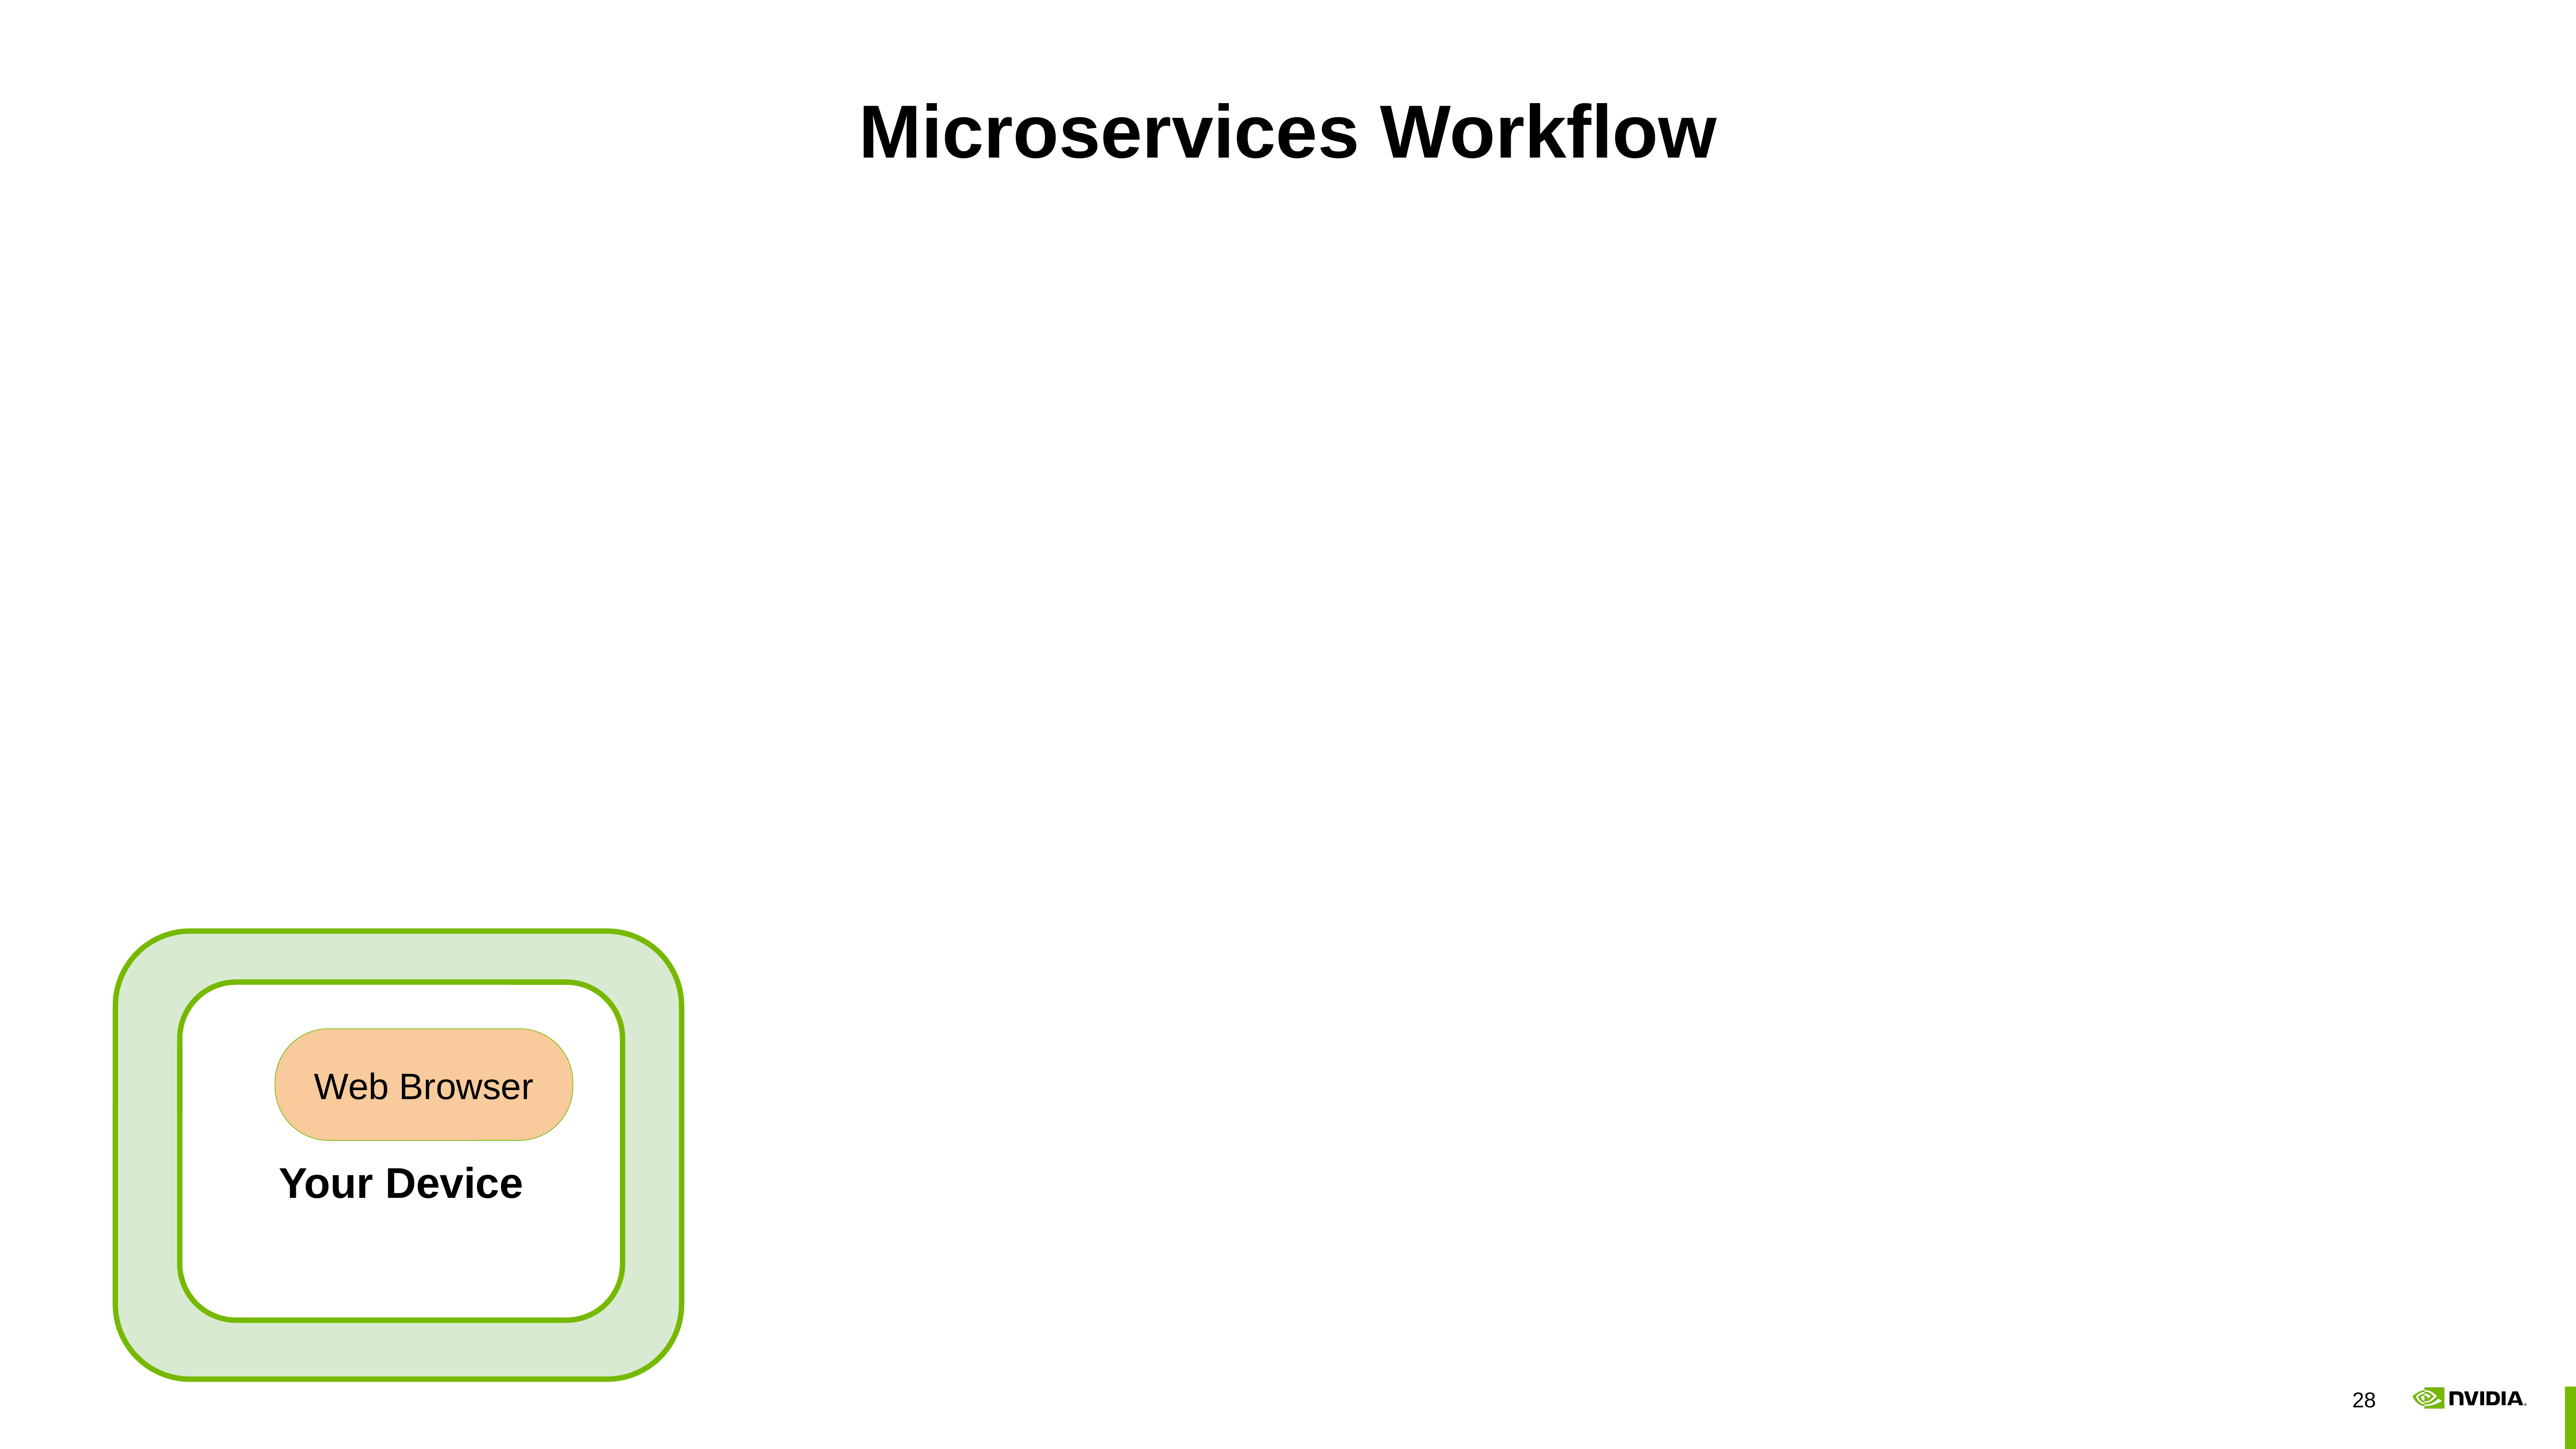

# Microservices Workflow
Your Device

Your Device

Web Browser